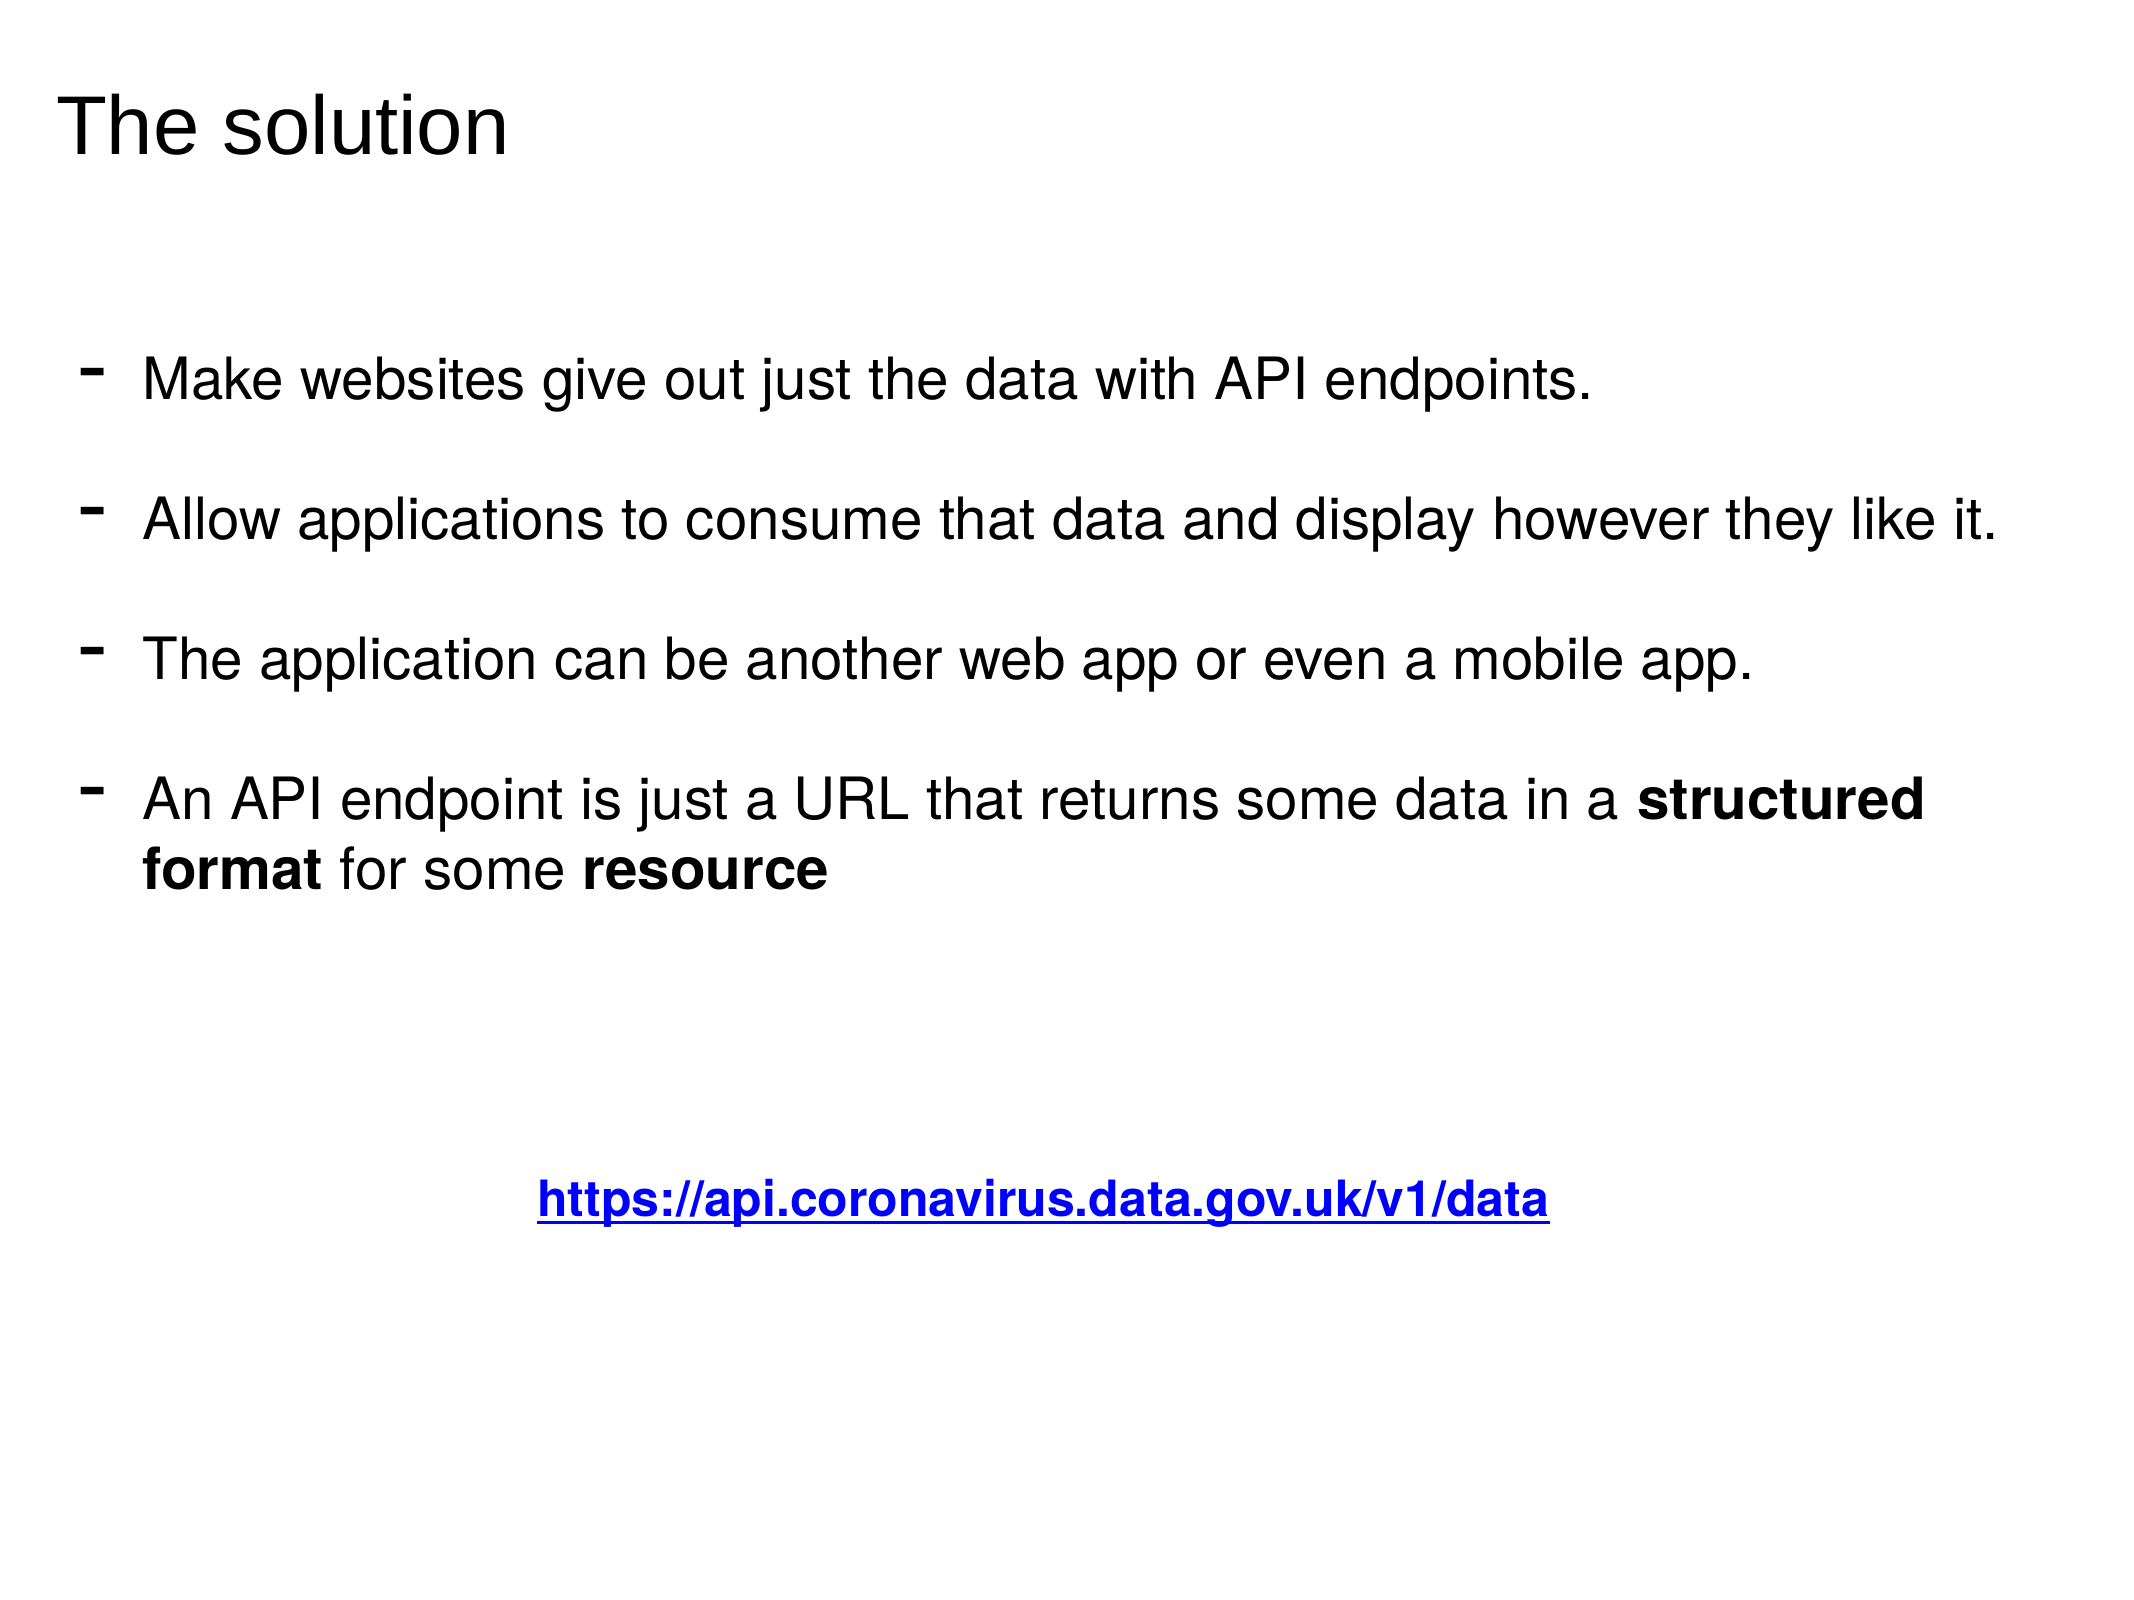

# The solution
Make websites give out just the data with API endpoints.

Allow applications to consume that data and display however they like it.

The application can be another web app or even a mobile app.

An API endpoint is just a URL that returns some data in a structured format for some resource
https://api.coronavirus.data.gov.uk/v1/data